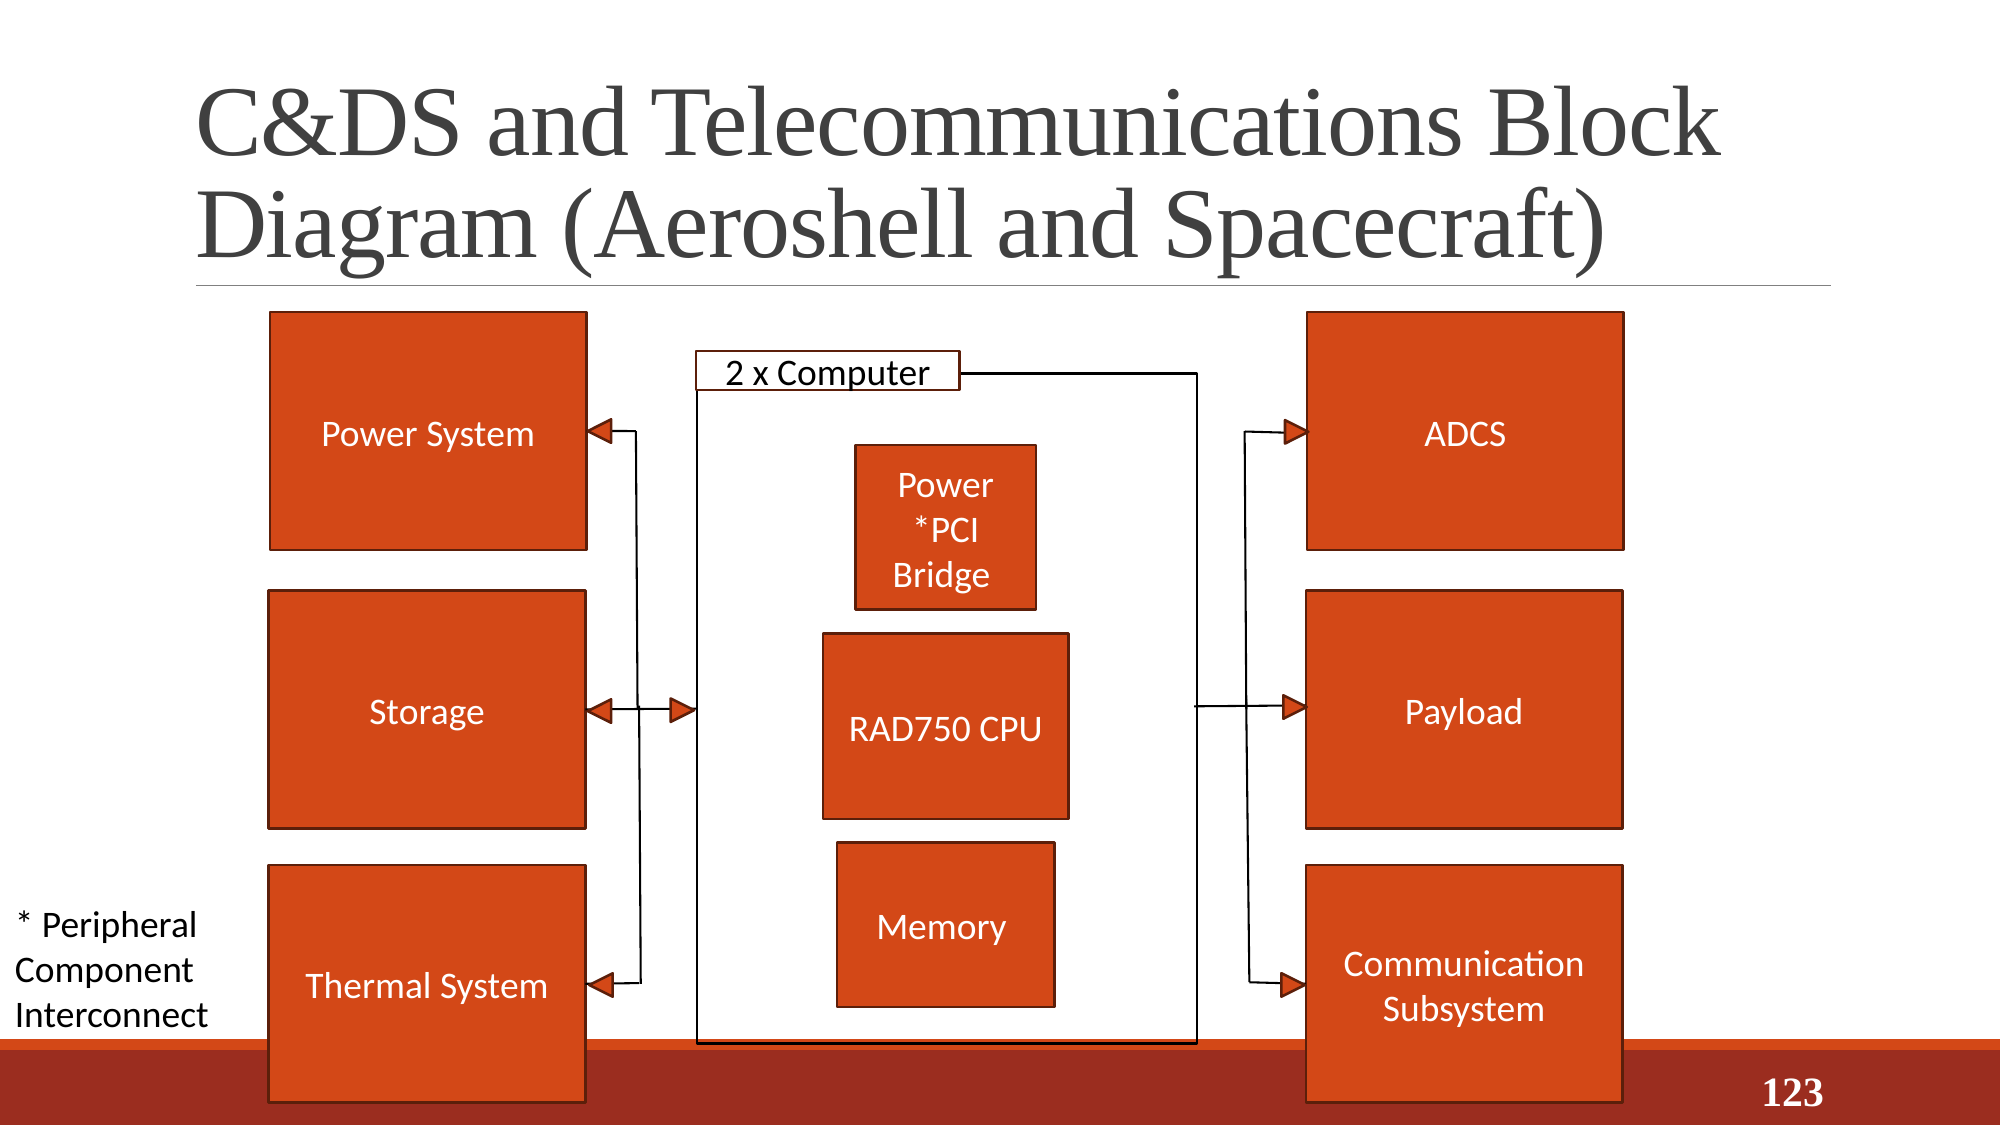

# C&DS and Telecommunications Block Diagram (Aeroshell and Spacecraft)
Power System
ADCS
2 x Computer

Power *PCI Bridge
Storage
Payload
RAD750 CPU

Memory
Thermal System
Communication Subsystem
* Peripheral Component Interconnect

123